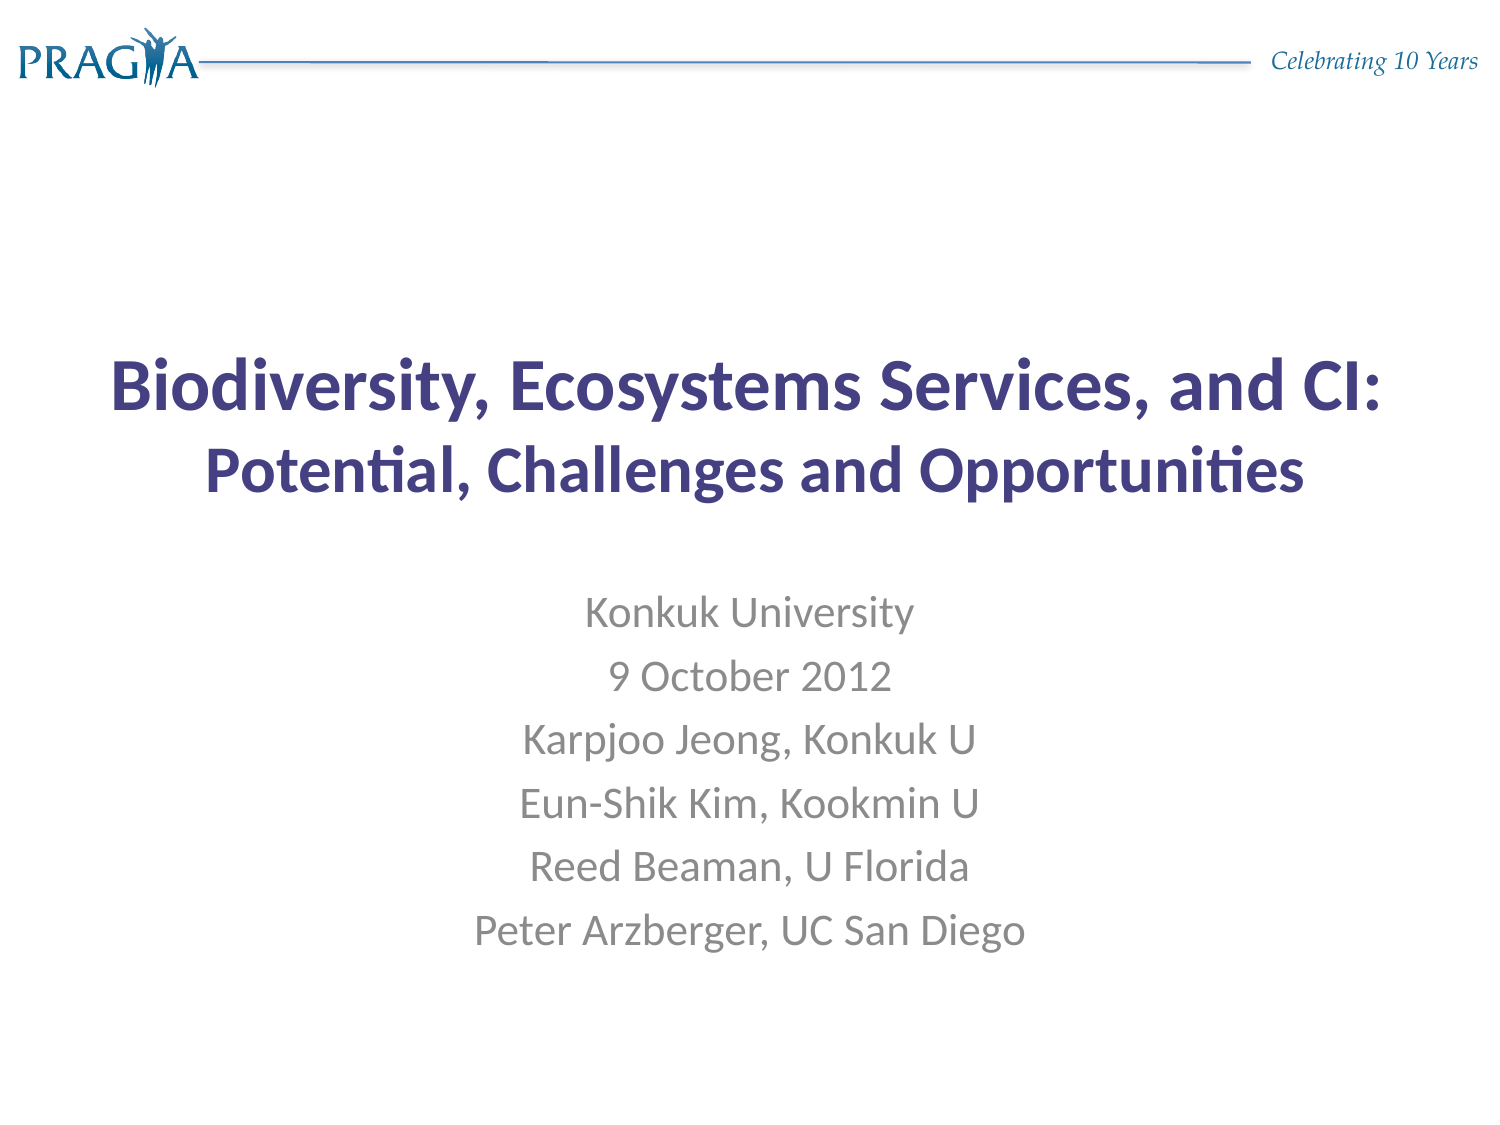

# Biodiversity, Ecosystems Services, and CI: Potential, Challenges and Opportunities
Konkuk University
9 October 2012
Karpjoo Jeong, Konkuk U
Eun-Shik Kim, Kookmin U
Reed Beaman, U Florida
Peter Arzberger, UC San Diego